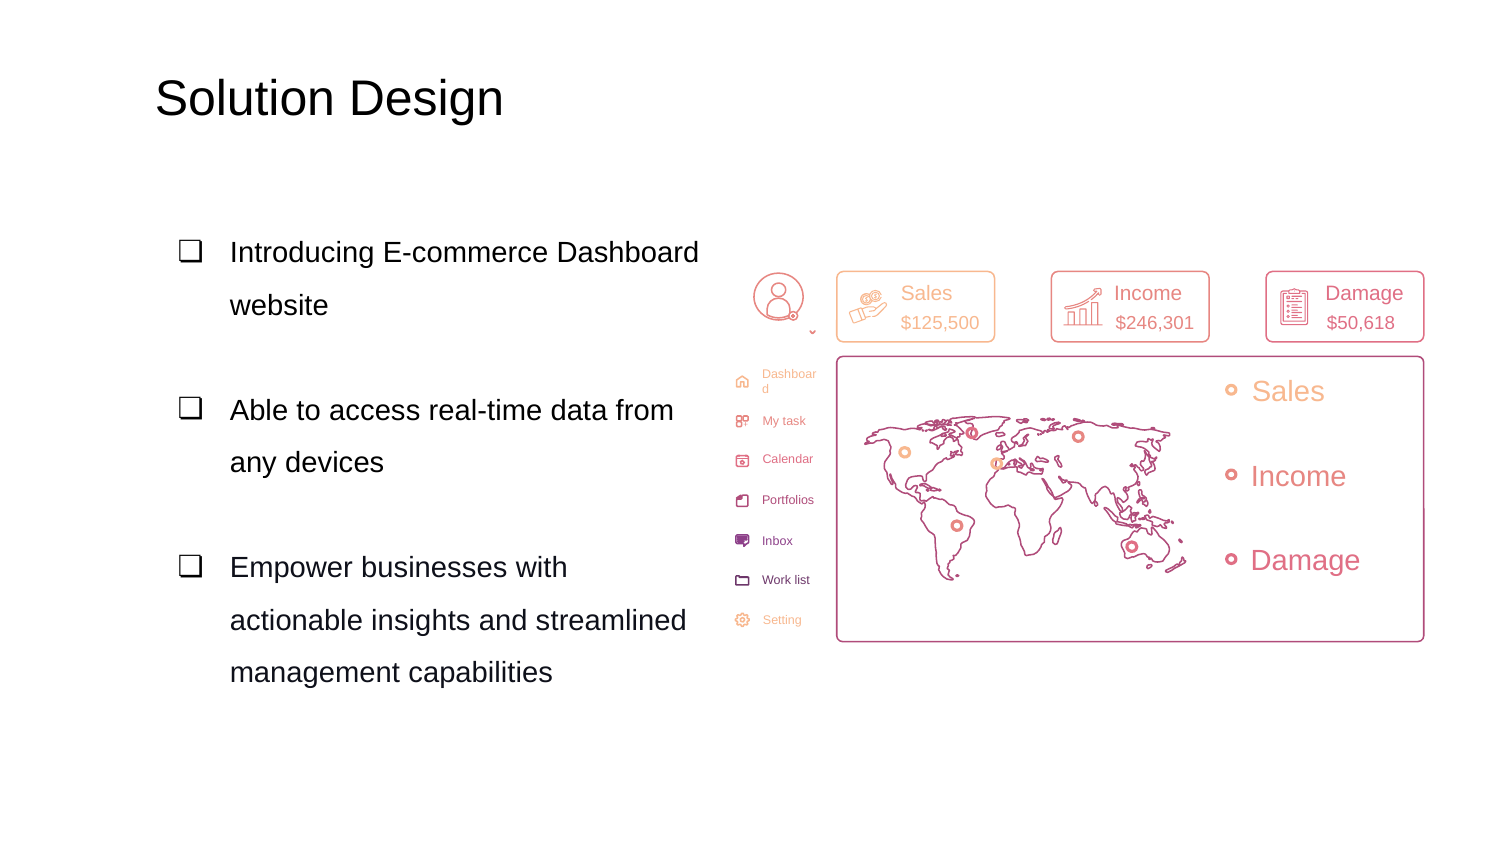

# Solution Design
Introducing E-commerce Dashboard website

Able to access real-time data from any devices

Empower businesses with actionable insights and streamlined management capabilities

Sales
$125,500

Income
$246,301

Damage
$50,618

Dashboard

My task

Calendar

Portfolios

Inbox

Work list

Setting

Sales

Income

Damage